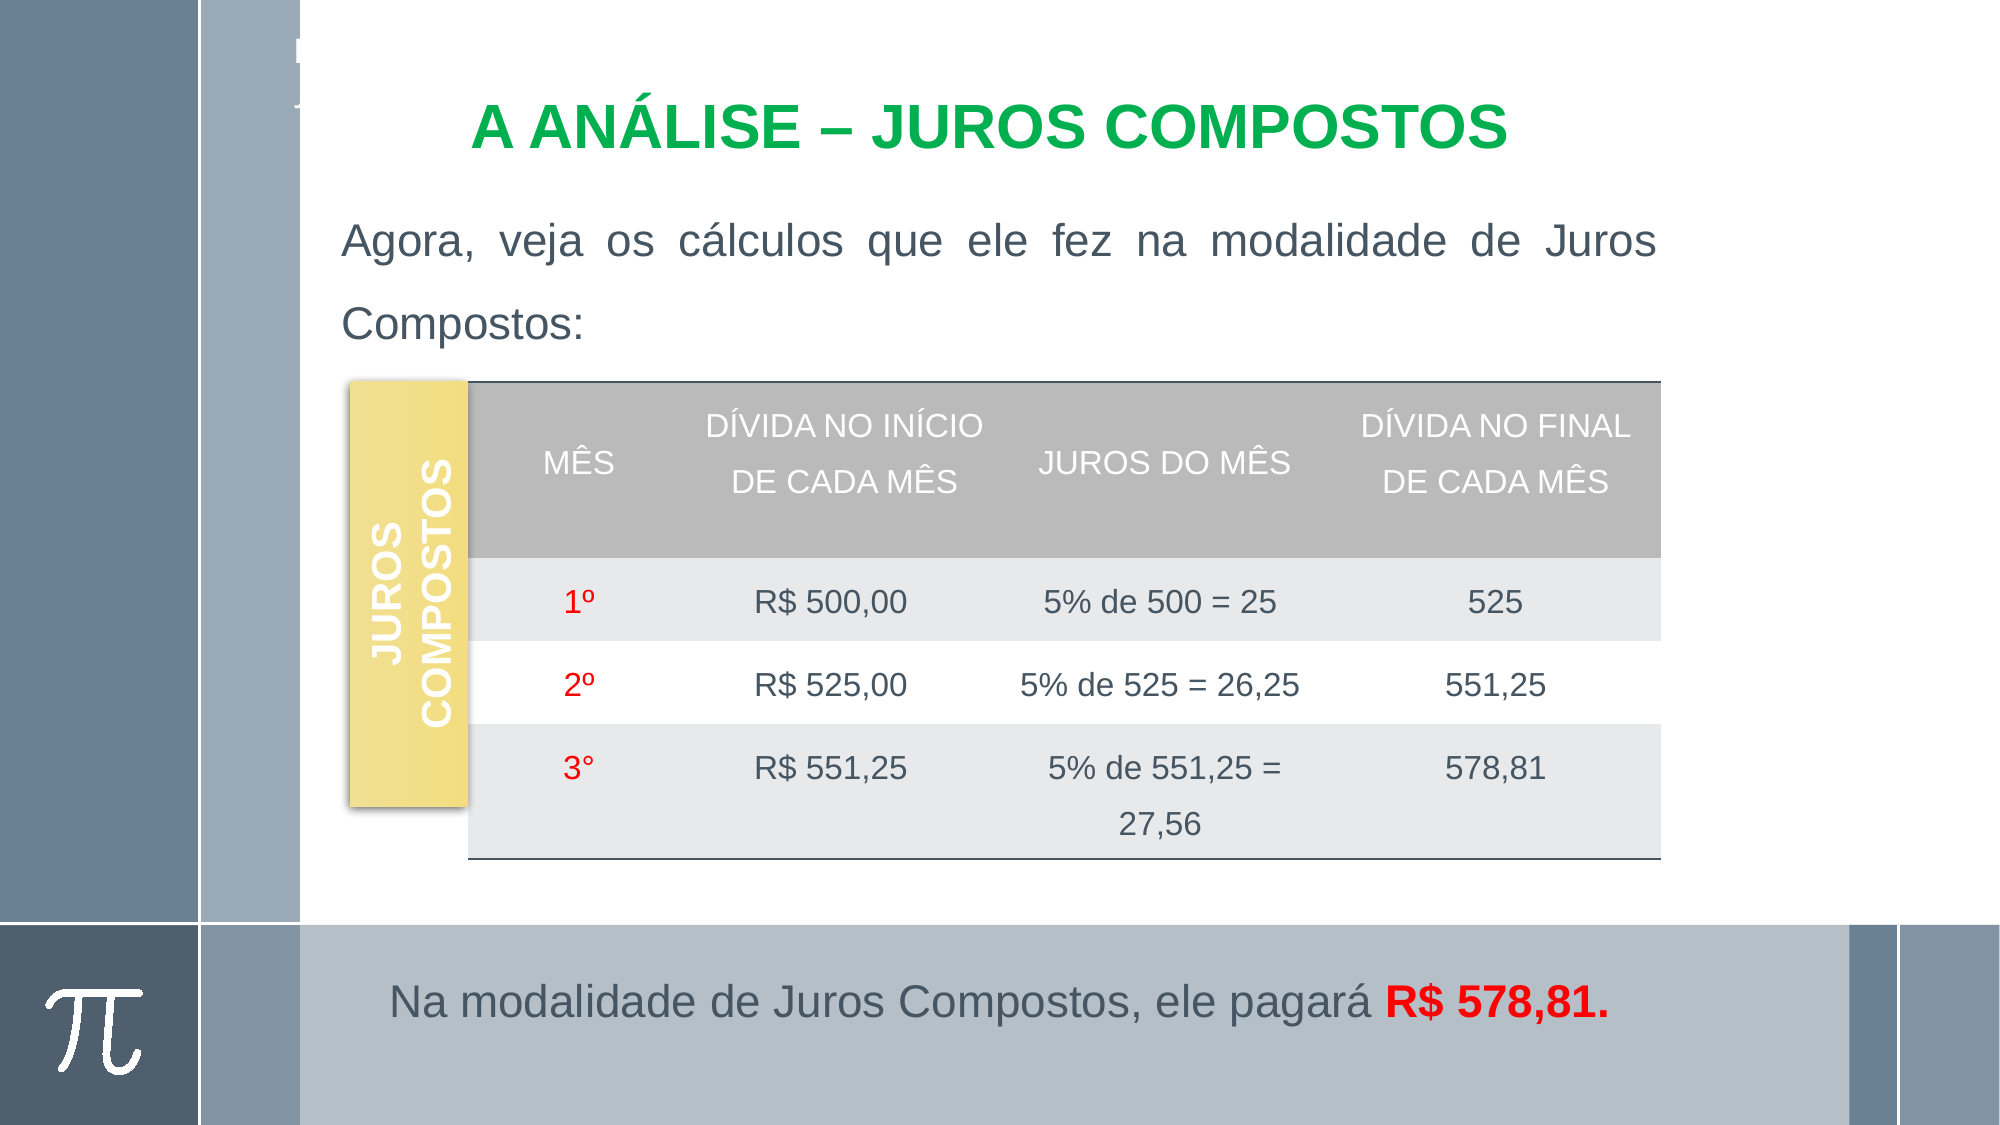

MATEMÁTICA, 8º ano Ensino Fundamental
Juros Compostos
A ANÁLISE – JUROS COMPOSTOS
Agora, veja os cálculos que ele fez na modalidade de Juros Compostos:
| MÊS | DÍVIDA NO INÍCIO DE CADA MÊS | JUROS DO MÊS | DÍVIDA NO FINAL DE CADA MÊS |
| --- | --- | --- | --- |
| 1º | R$ 500,00 | 5% de 500 = 25 | 525 |
| 2º | R$ 525,00 | 5% de 525 = 26,25 | 551,25 |
| 3° | R$ 551,25 | 5% de 551,25 = 27,56 | 578,81 |
JUROS COMPOSTOS
Na modalidade de Juros Compostos, ele pagará R$ 578,81.